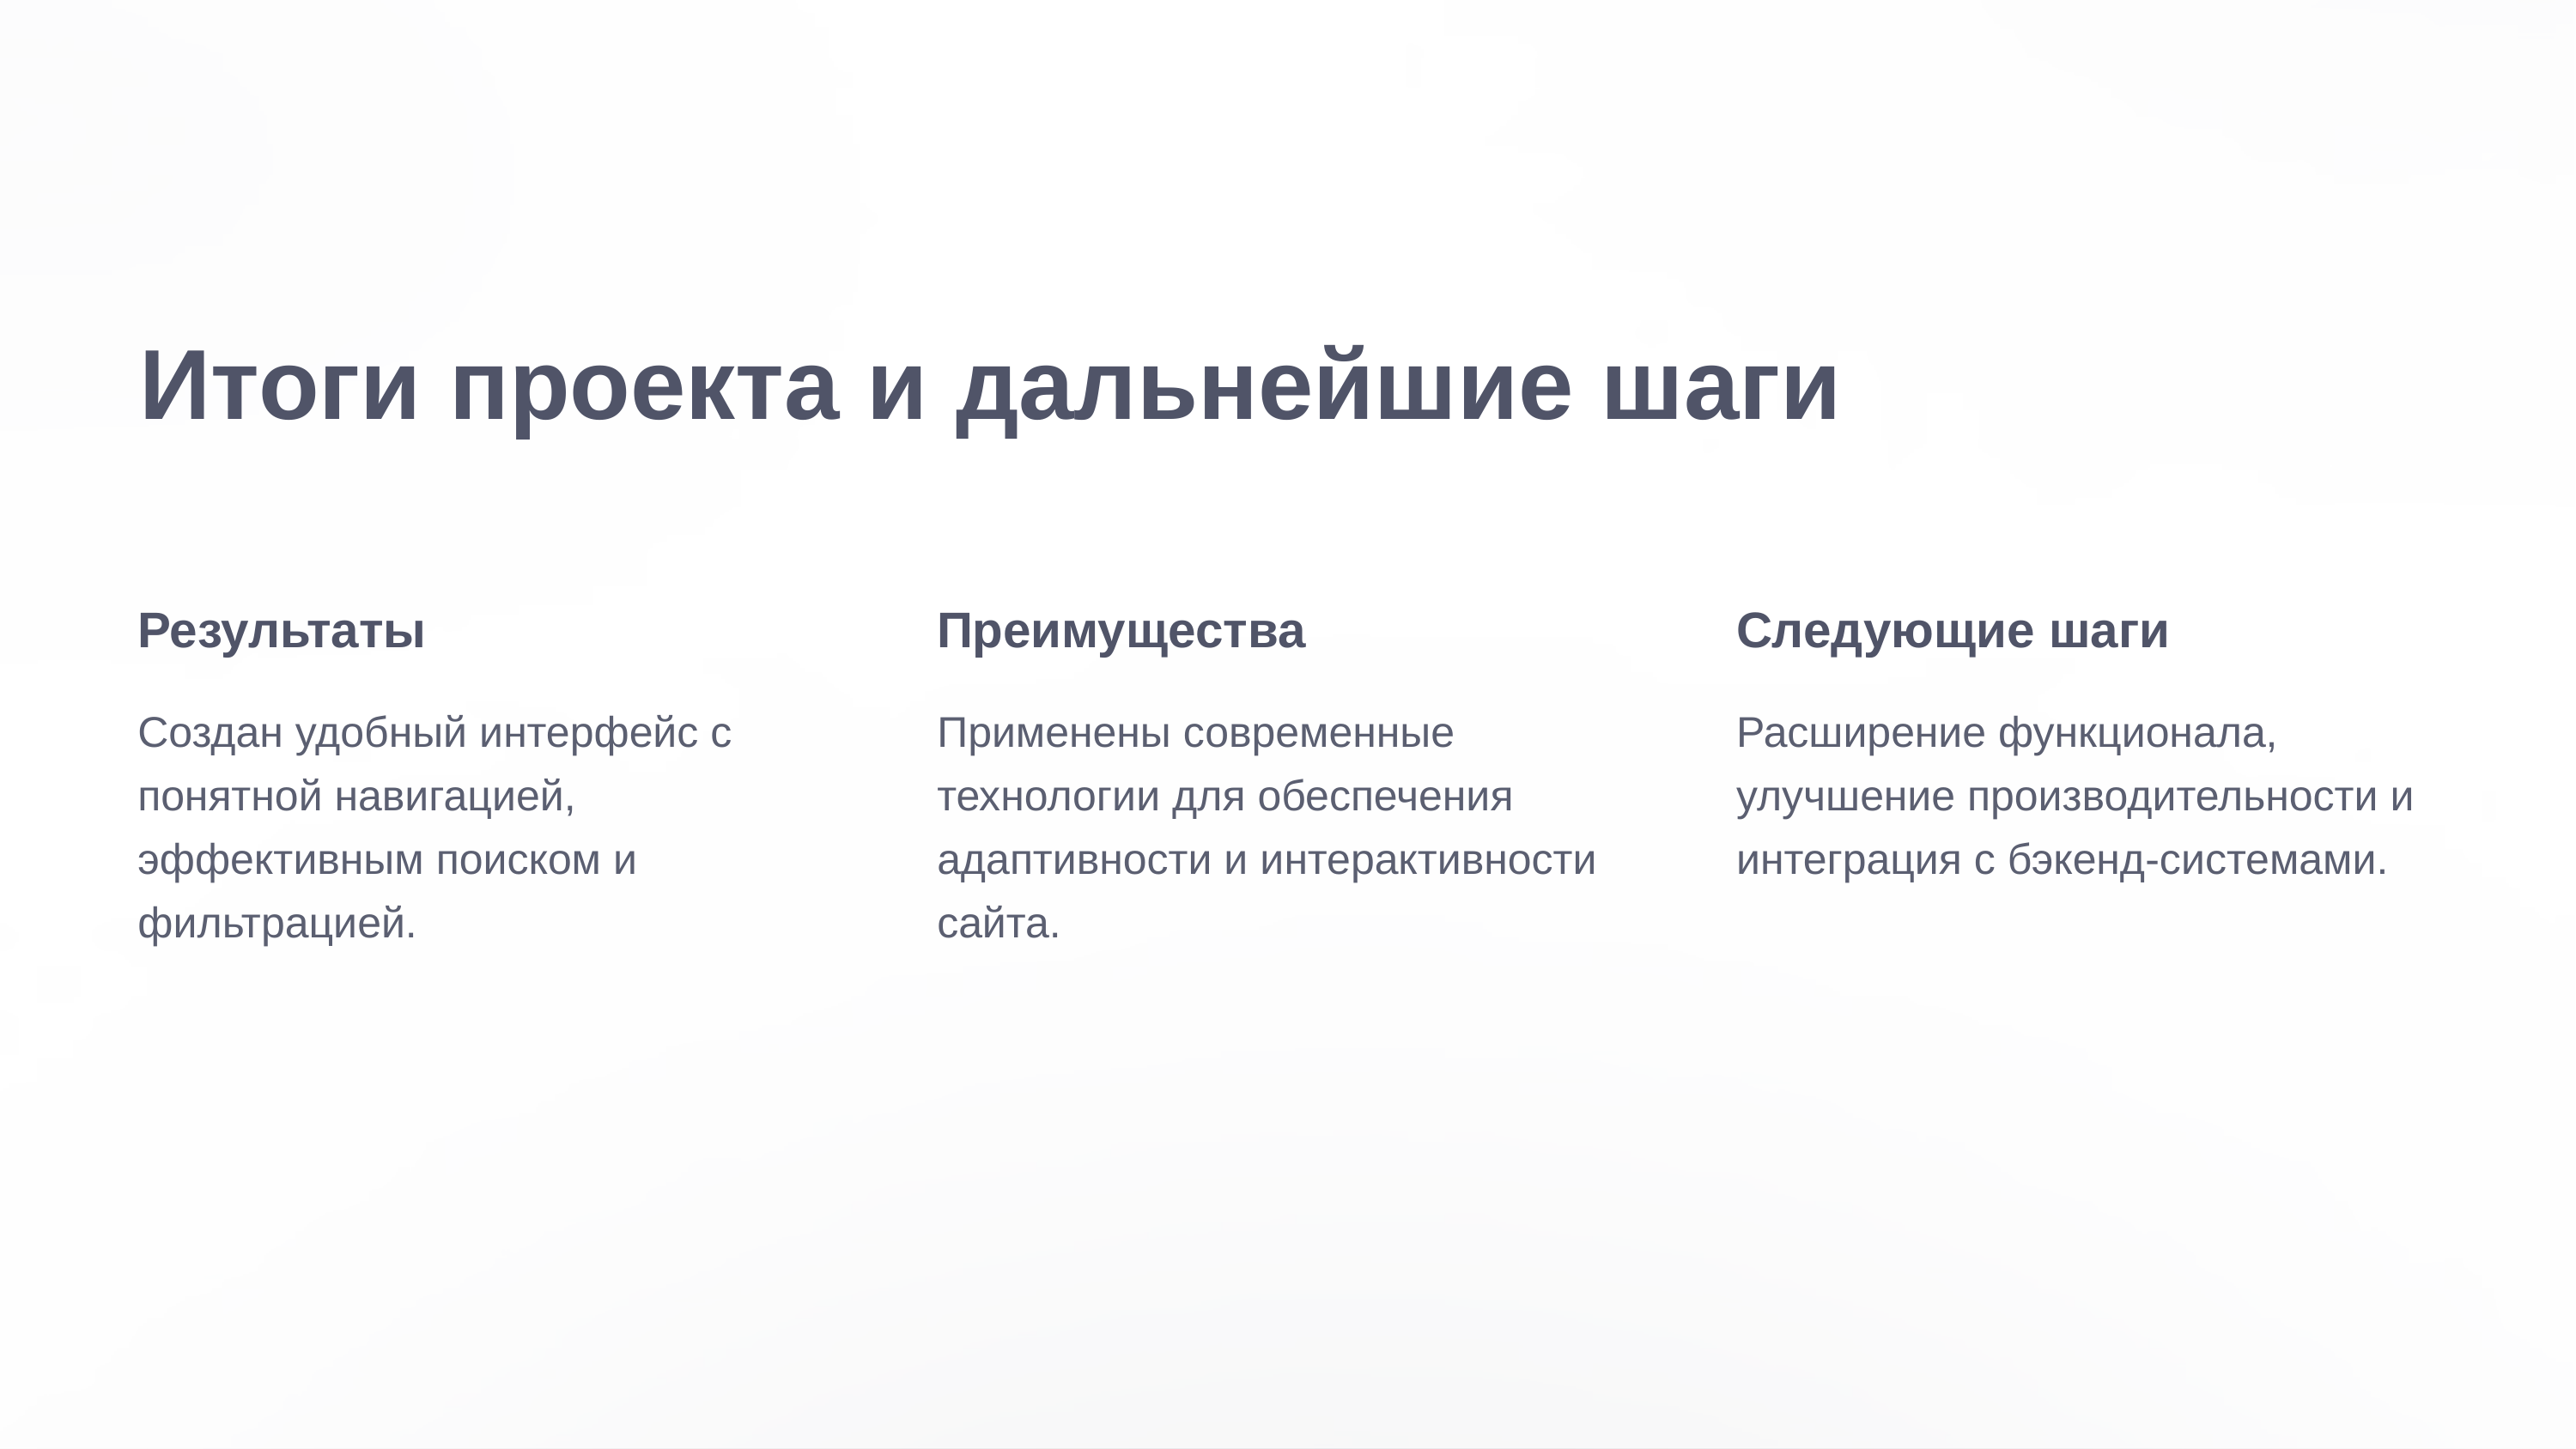

Итоги проекта и дальнейшие шаги

Результаты

Преимущества

Следующие шаги

Создан удобный интерфейс с понятной навигацией, эффективным поиском и фильтрацией.

Применены современные технологии для обеспечения адаптивности и интерактивности сайта.

Расширение функционала, улучшение производительности и интеграция с бэкенд-системами.